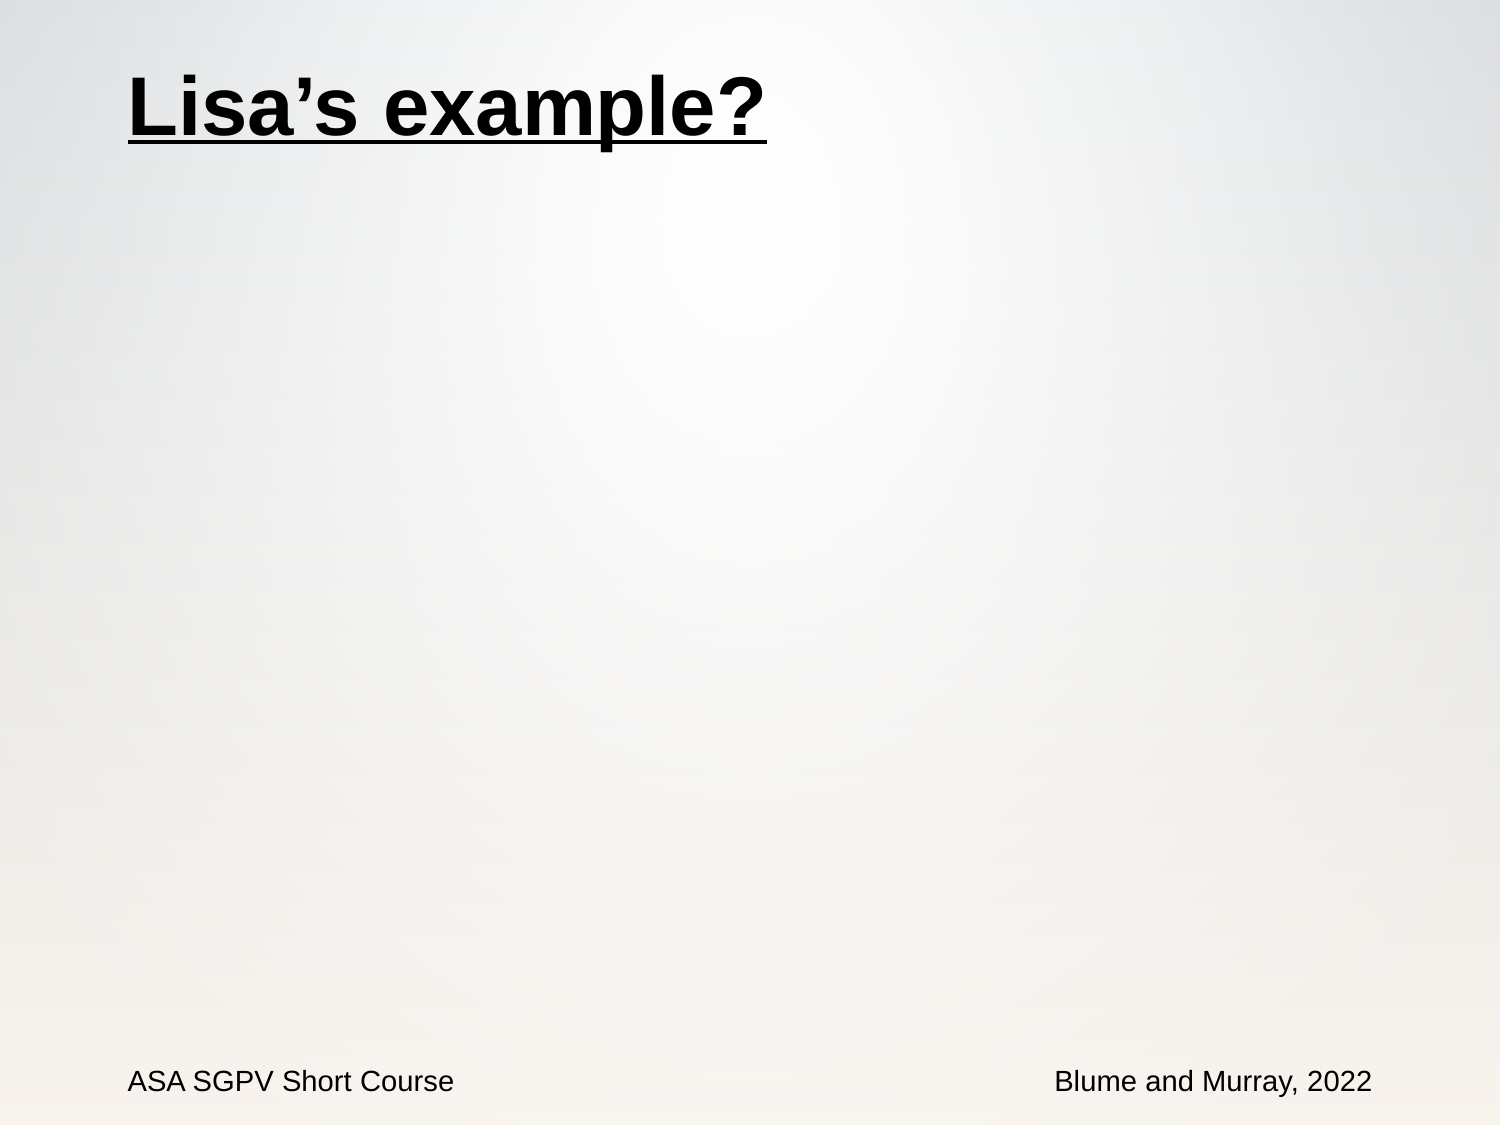

# Lisa’s example?

ASA SGPV Short Course
Blume and Murray, 2022